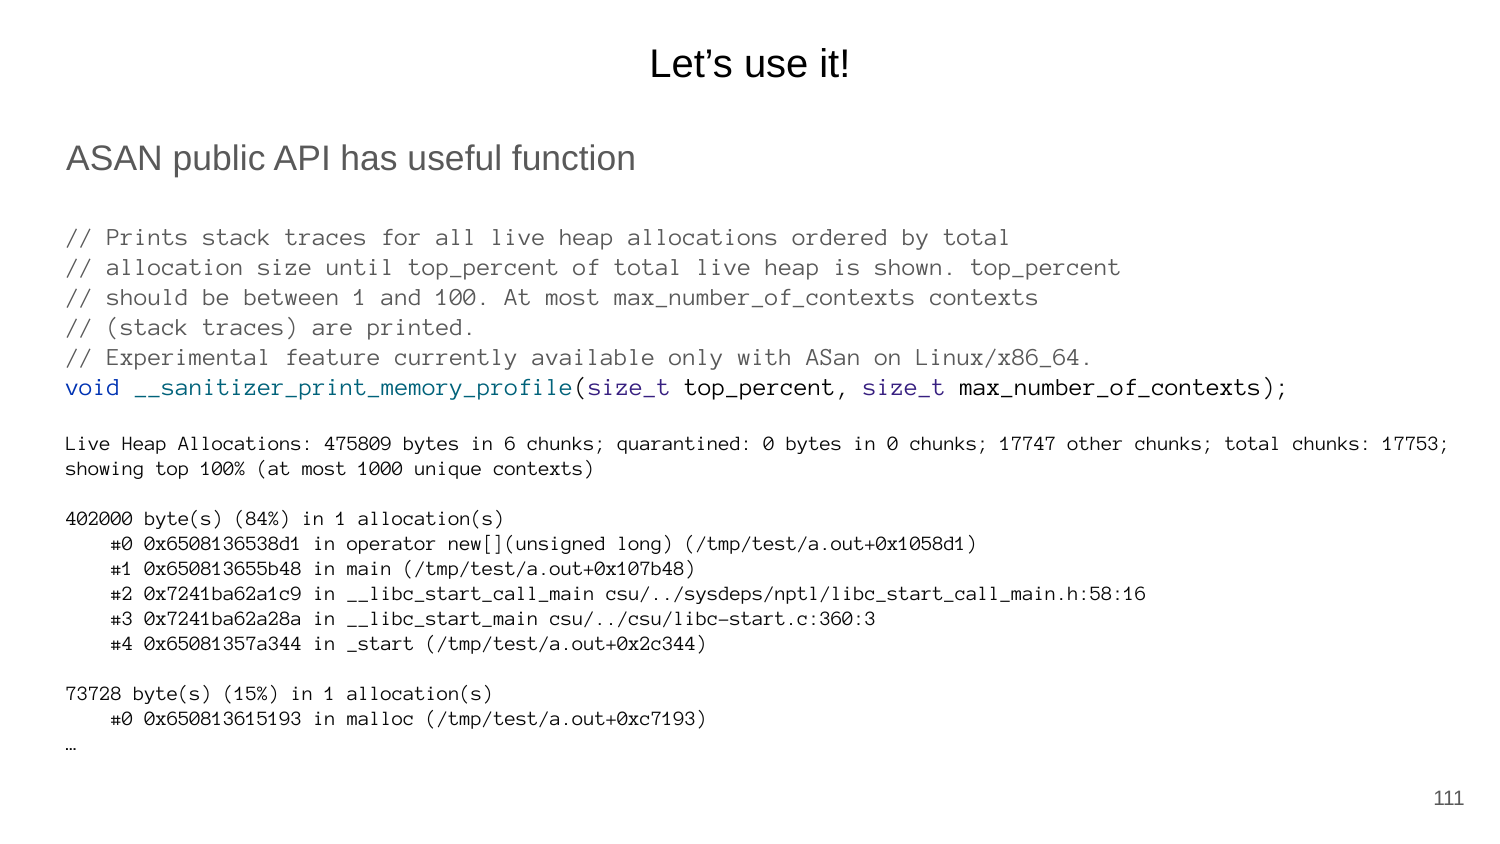

Let’s use it!

ASAN public API has useful function

// Prints stack traces for all live heap allocations ordered by total
// allocation size until top_percent of total live heap is shown. top_percent
// should be between 1 and 100. At most max_number_of_contexts contexts
// (stack traces) are printed.
// Experimental feature currently available only with ASan on Linux/x86_64.
void __sanitizer_print_memory_profile(size_t top_percent, size_t max_number_of_contexts);

Live Heap Allocations: 475809 bytes in 6 chunks; quarantined: 0 bytes in 0 chunks; 17747 other chunks; total chunks: 17753; showing top 100% (at most 1000 unique contexts)

402000 byte(s) (84%) in 1 allocation(s)
    #0 0x6508136538d1 in operator new[](unsigned long) (/tmp/test/a.out+0x1058d1)
    #1 0x650813655b48 in main (/tmp/test/a.out+0x107b48)
    #2 0x7241ba62a1c9 in __libc_start_call_main csu/../sysdeps/nptl/libc_start_call_main.h:58:16
    #3 0x7241ba62a28a in __libc_start_main csu/../csu/libc-start.c:360:3
    #4 0x65081357a344 in _start (/tmp/test/a.out+0x2c344)

73728 byte(s) (15%) in 1 allocation(s)
    #0 0x650813615193 in malloc (/tmp/test/a.out+0xc7193)
…

111